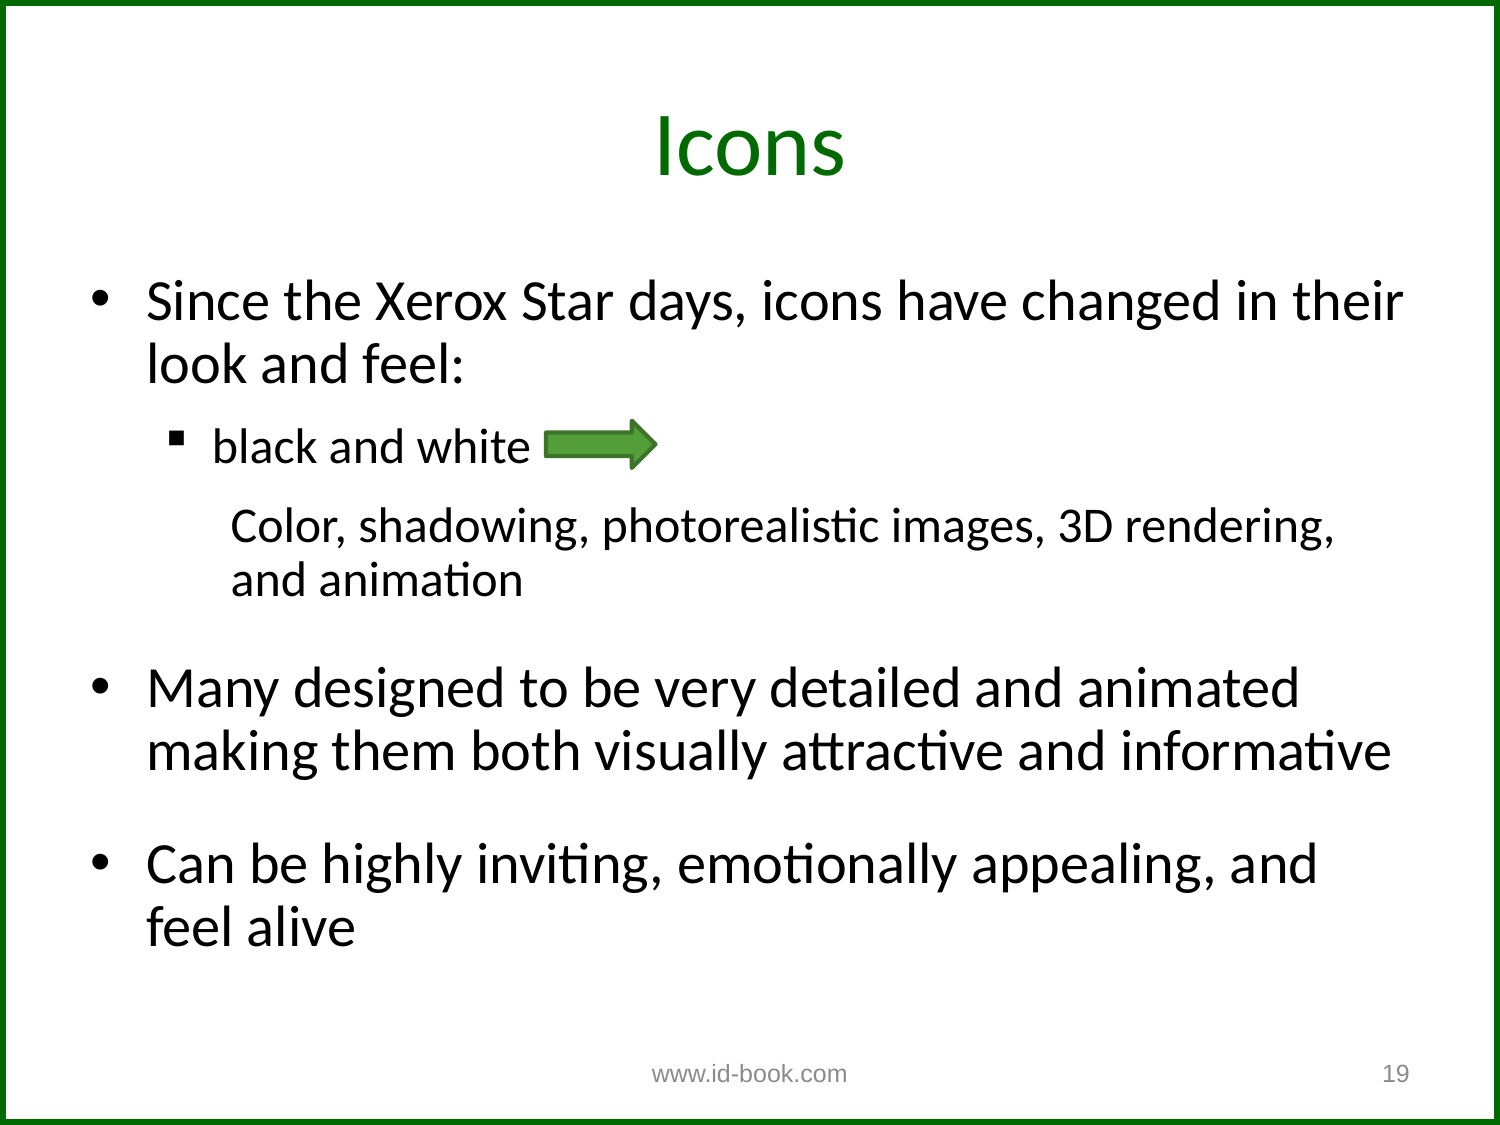

Icons
Since the Xerox Star days, icons have changed in their look and feel:
black and white
Color, shadowing, photorealistic images, 3D rendering, and animation
Many designed to be very detailed and animated making them both visually attractive and informative
Can be highly inviting, emotionally appealing, and feel alive

www.id-book.com
19